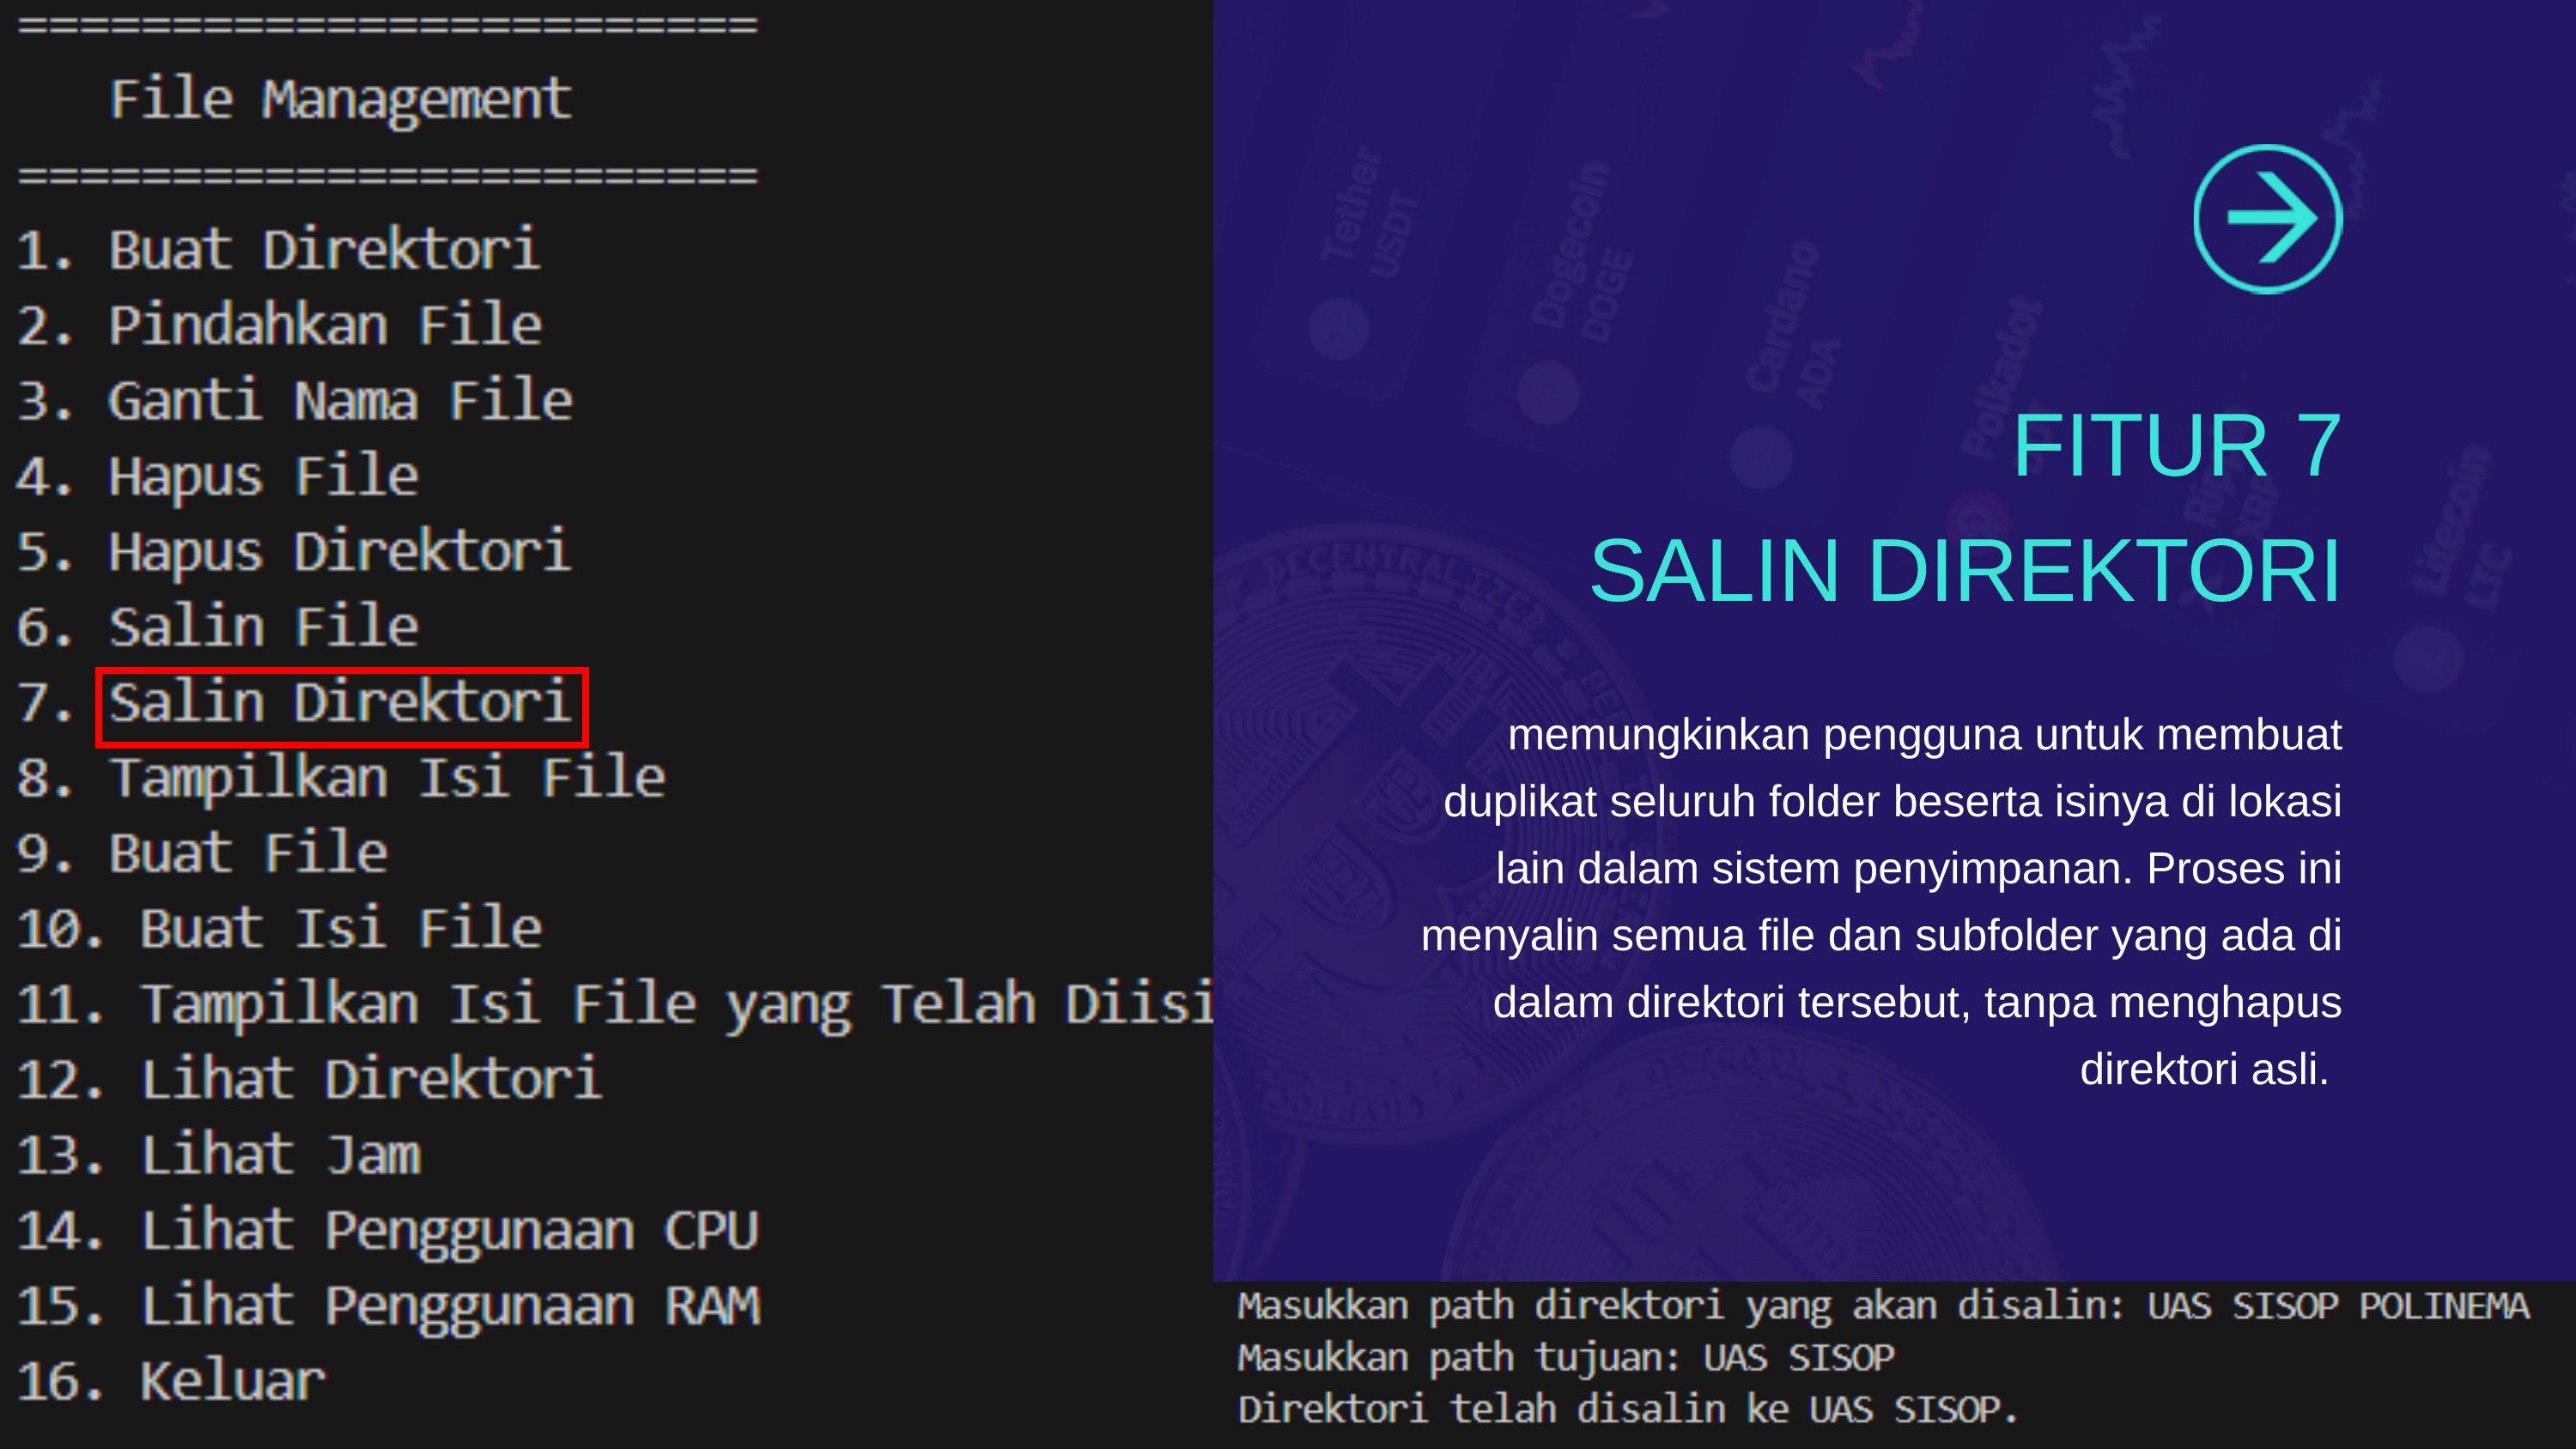

FITUR 7
SALIN DIREKTORI

memungkinkan pengguna untuk membuat duplikat seluruh folder beserta isinya di lokasi lain dalam sistem penyimpanan. Proses ini menyalin semua file dan subfolder yang ada di dalam direktori tersebut, tanpa menghapus direktori asli.